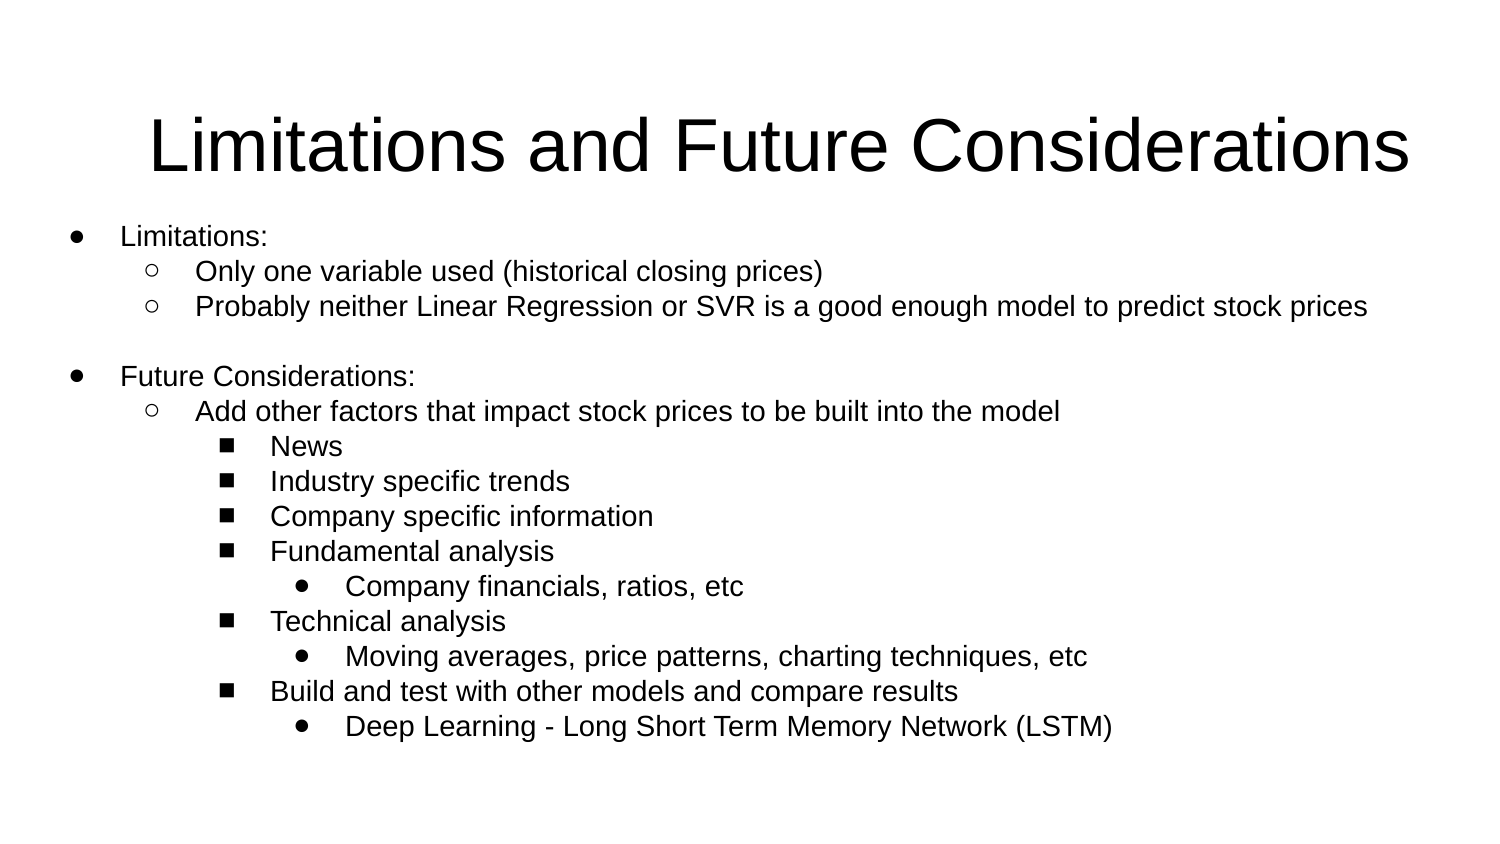

# Limitations and Future Considerations
Limitations:
Only one variable used (historical closing prices)
Probably neither Linear Regression or SVR is a good enough model to predict stock prices
Future Considerations:
Add other factors that impact stock prices to be built into the model
News
Industry specific trends
Company specific information
Fundamental analysis
Company financials, ratios, etc
Technical analysis
Moving averages, price patterns, charting techniques, etc
Build and test with other models and compare results
Deep Learning - Long Short Term Memory Network (LSTM)